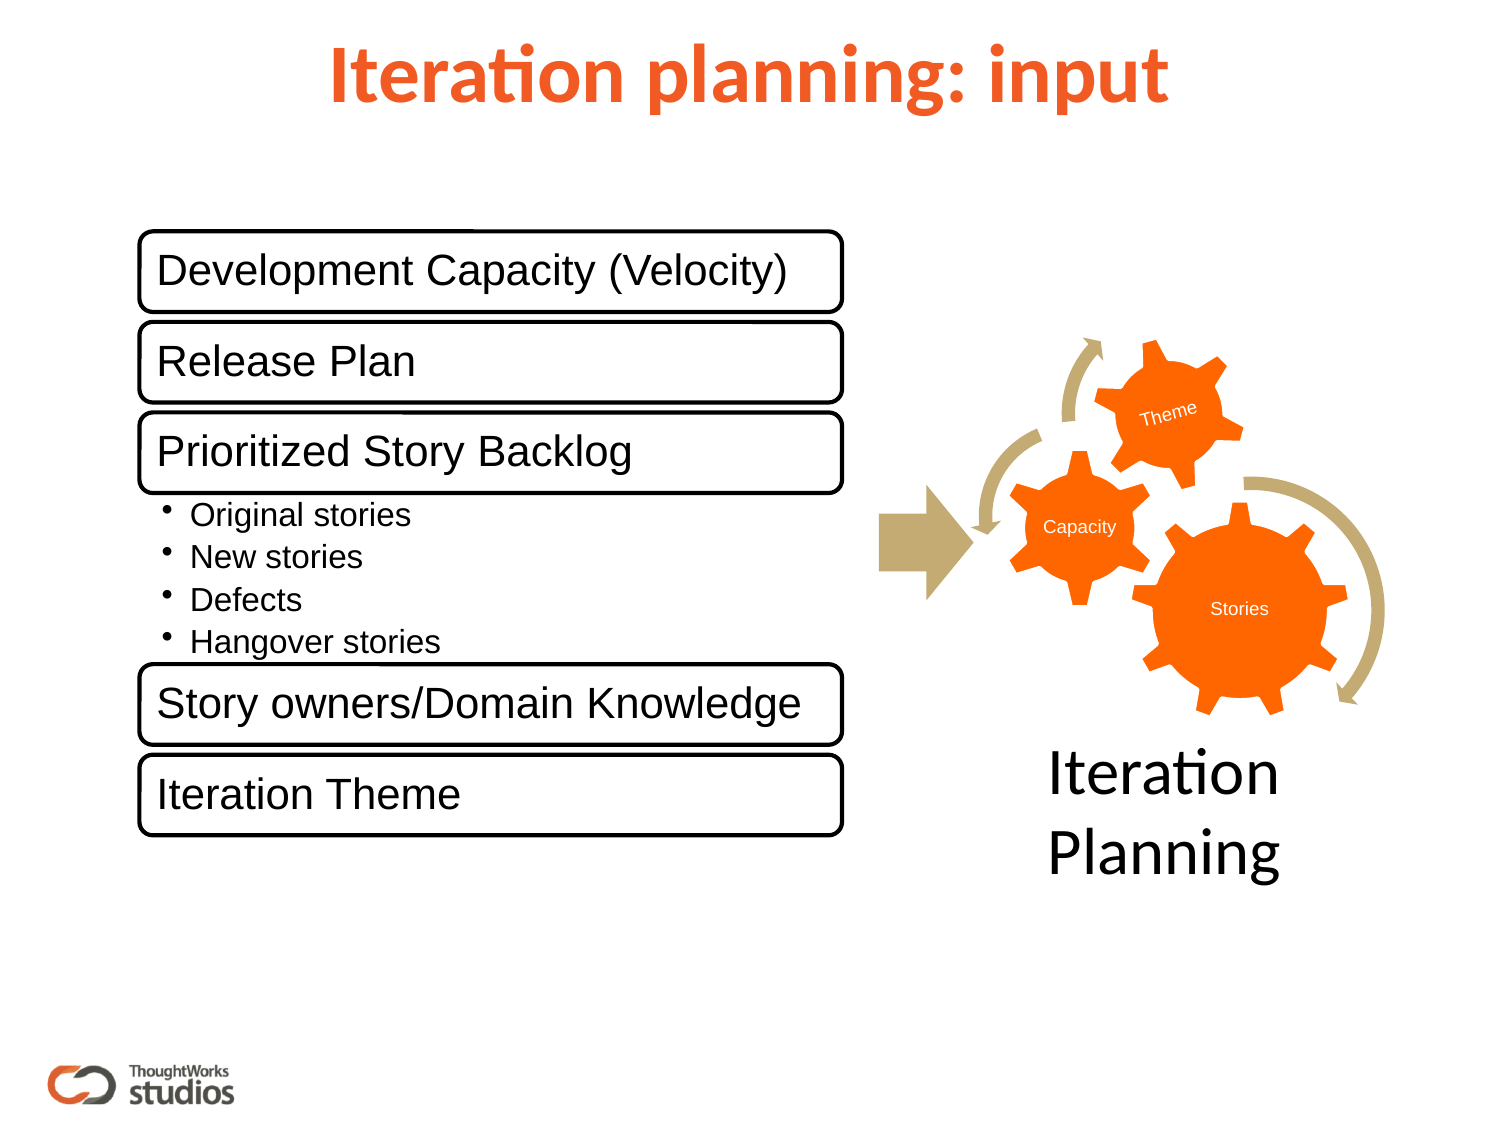

# Iteration planning: input
Development Capacity (Velocity)
Release Plan
Prioritized Story Backlog
Original stories
New stories
Defects
Hangover stories
Story owners/Domain Knowledge
Iteration Theme
Stories
Capacity
Theme

Iteration
Planning